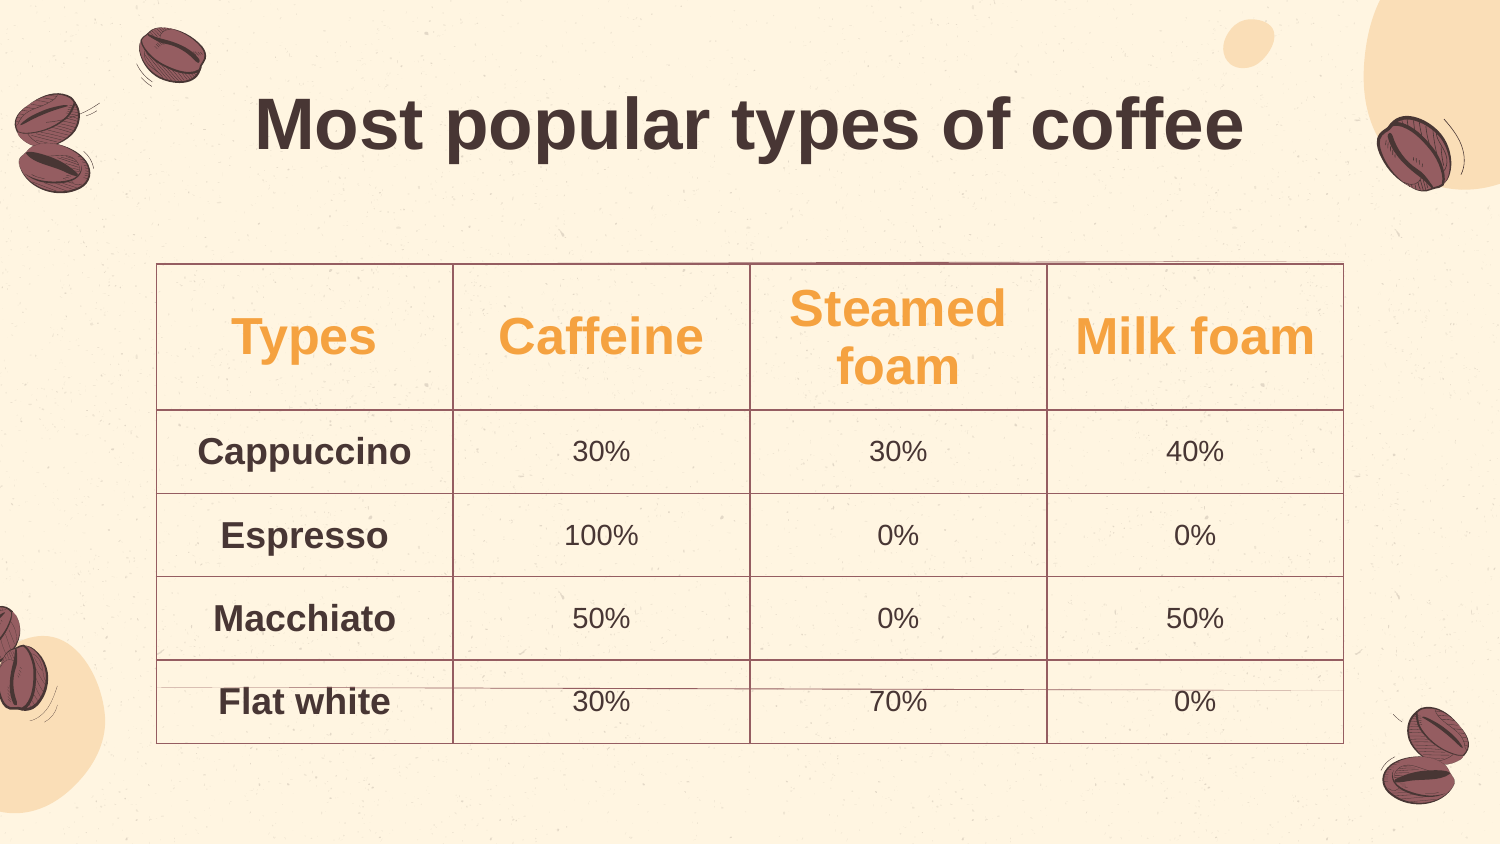

# Most popular types of coffee

| Types | Caffeine | Steamed foam | Milk foam |
| --- | --- | --- | --- |
| Cappuccino | 30% | 30% | 40% |
| Espresso | 100% | 0% | 0% |
| Macchiato | 50% | 0% | 50% |
| Flat white | 30% | 70% | 0% |